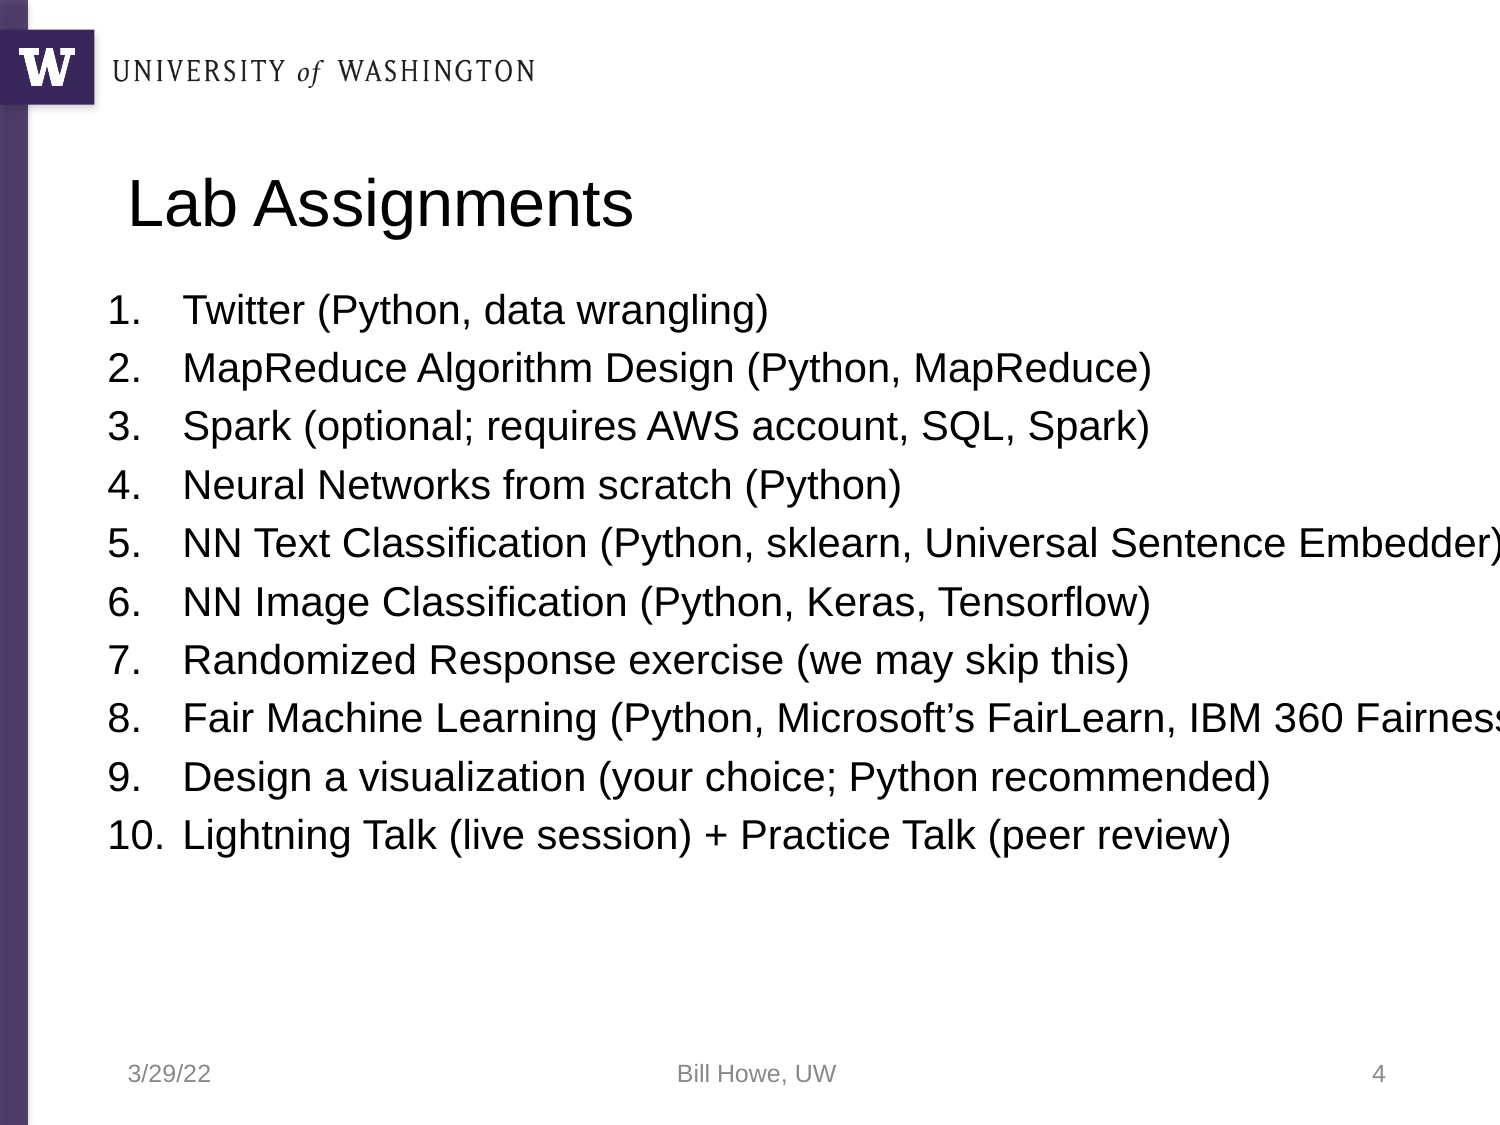

# Lab Assignments
Twitter (Python, data wrangling)
MapReduce Algorithm Design (Python, MapReduce)
Spark (optional; requires AWS account, SQL, Spark)
Neural Networks from scratch (Python)
NN Text Classification (Python, sklearn, Universal Sentence Embedder)
NN Image Classification (Python, Keras, Tensorflow)
Randomized Response exercise (we may skip this)
Fair Machine Learning (Python, Microsoft’s FairLearn, IBM 360 Fairness)
Design a visualization (your choice; Python recommended)
Lightning Talk (live session) + Practice Talk (peer review)

3/29/22
Bill Howe, UW
4